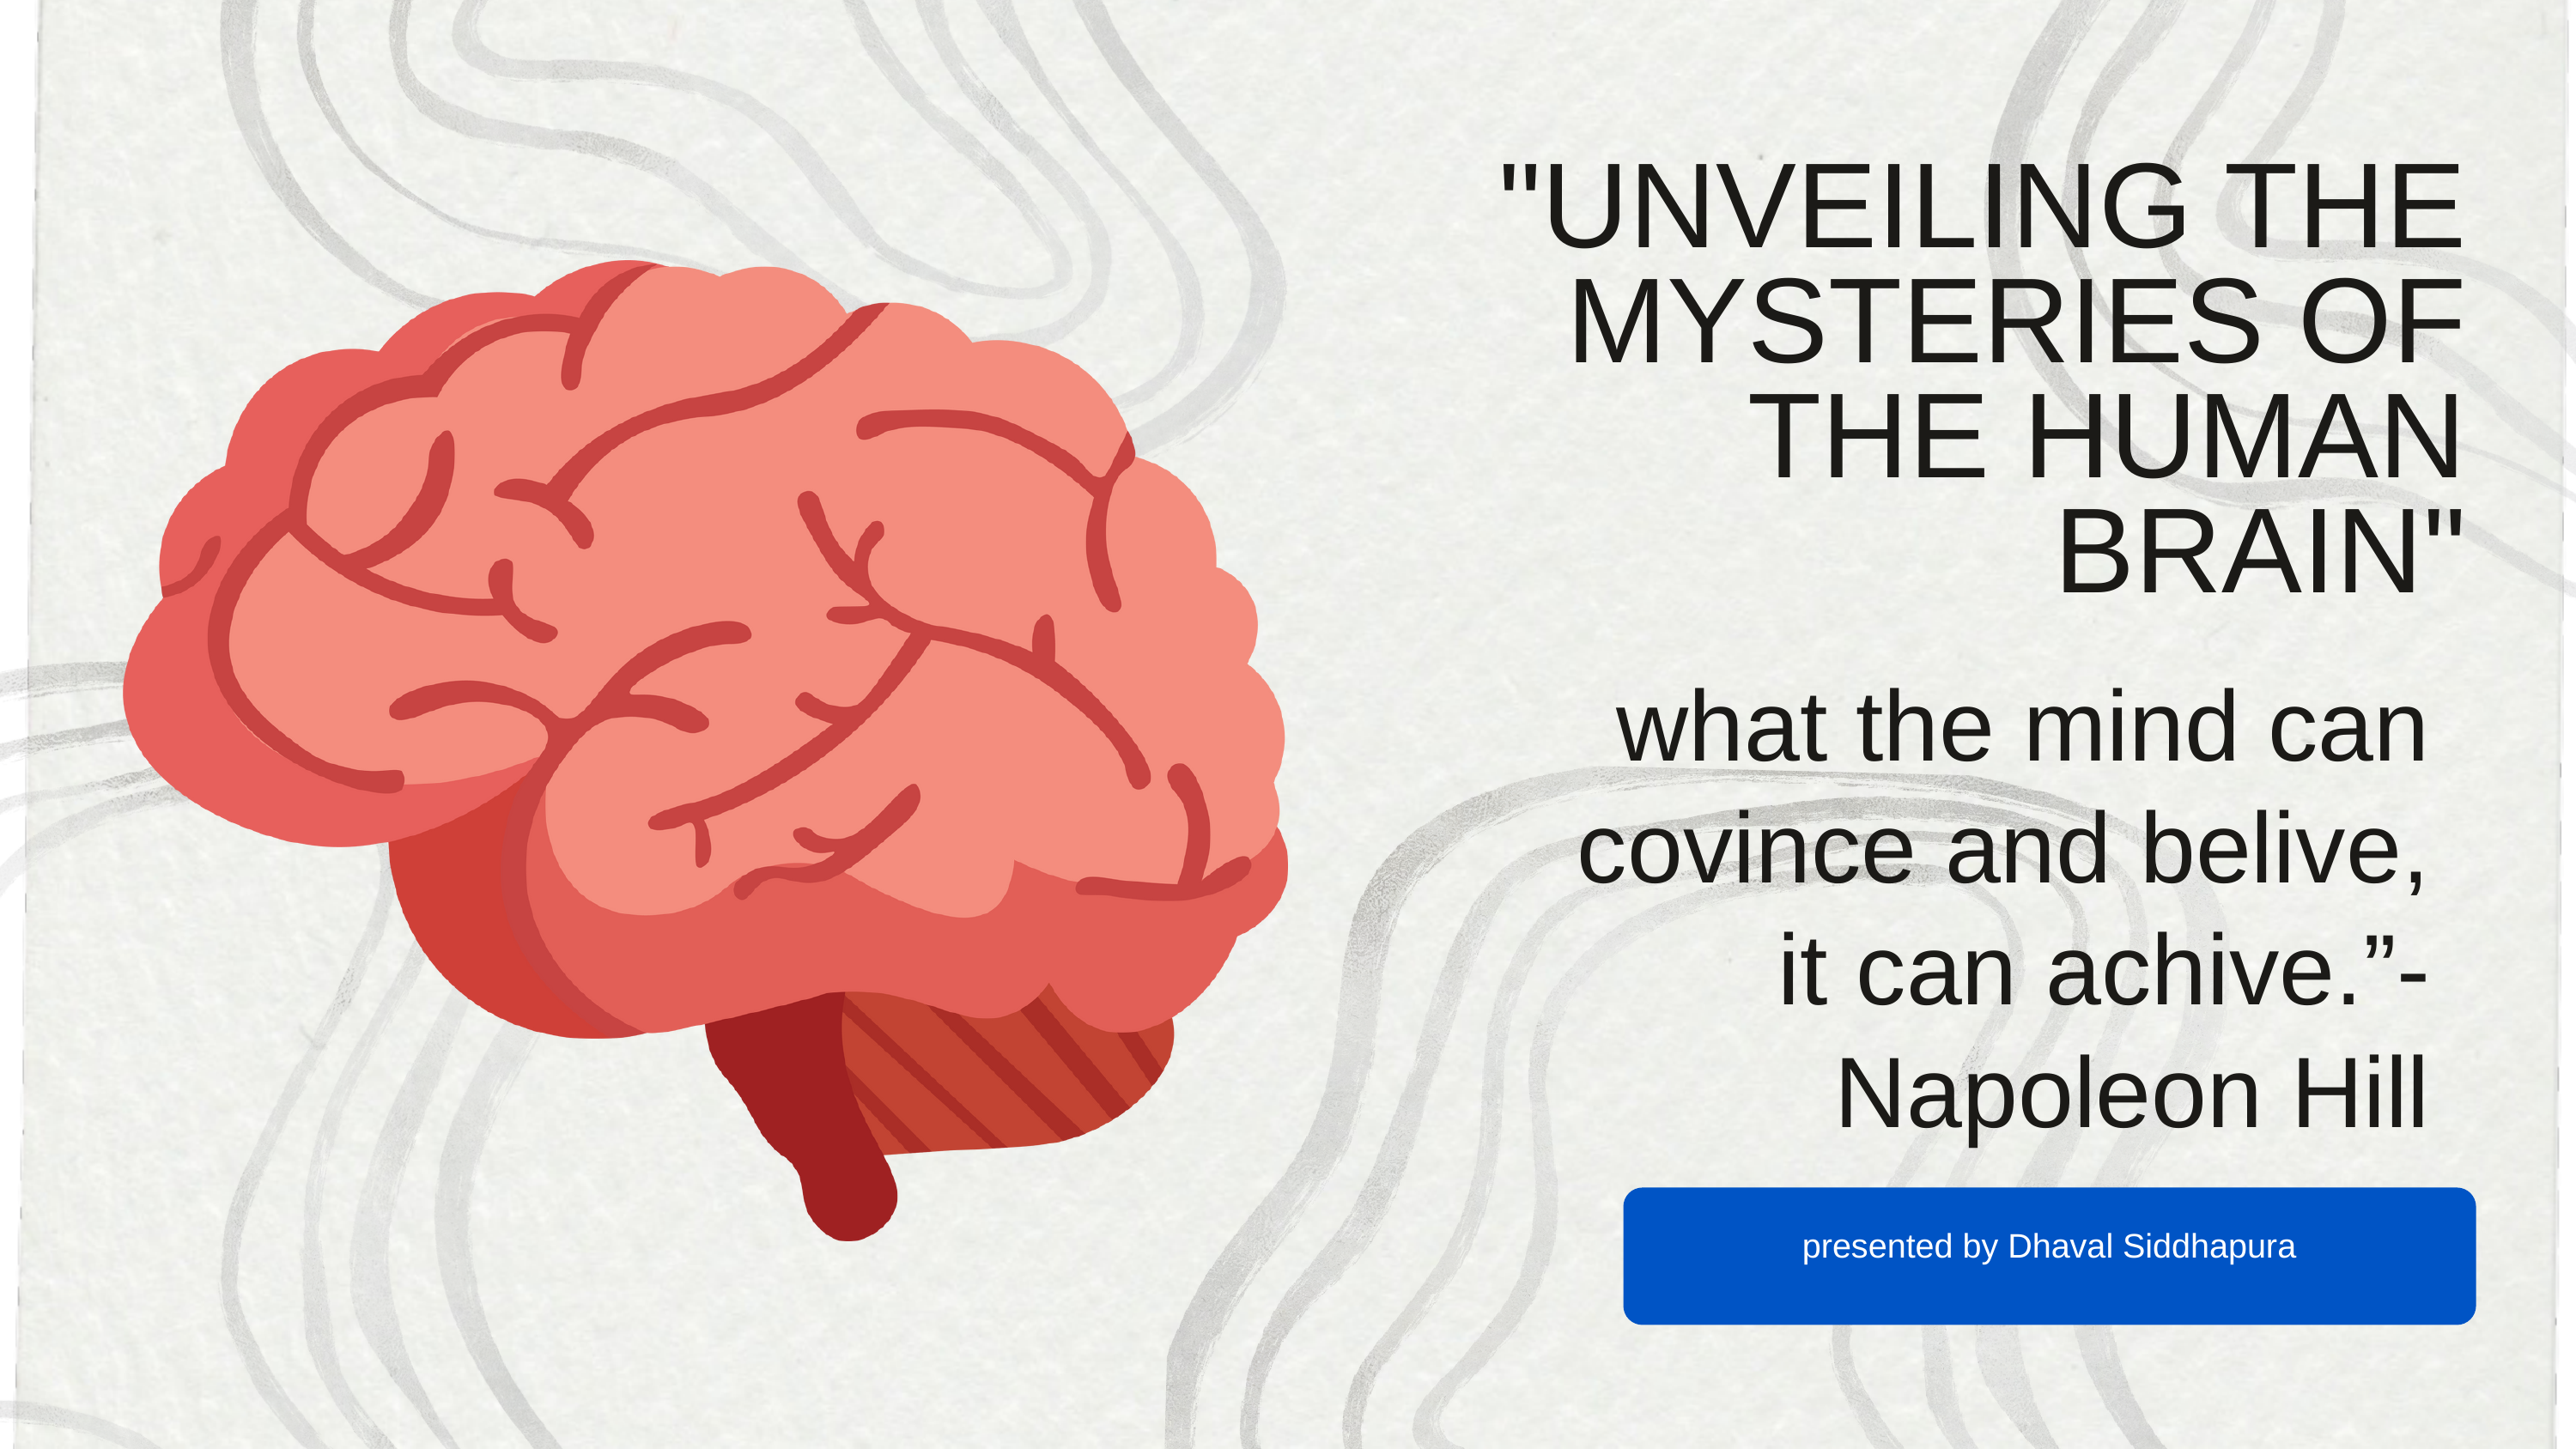

"UNVEILING THE MYSTERIES OF THE HUMAN BRAIN"

what the mind can covince and belive, it can achive.”-Napoleon Hill

presented by Dhaval Siddhapura